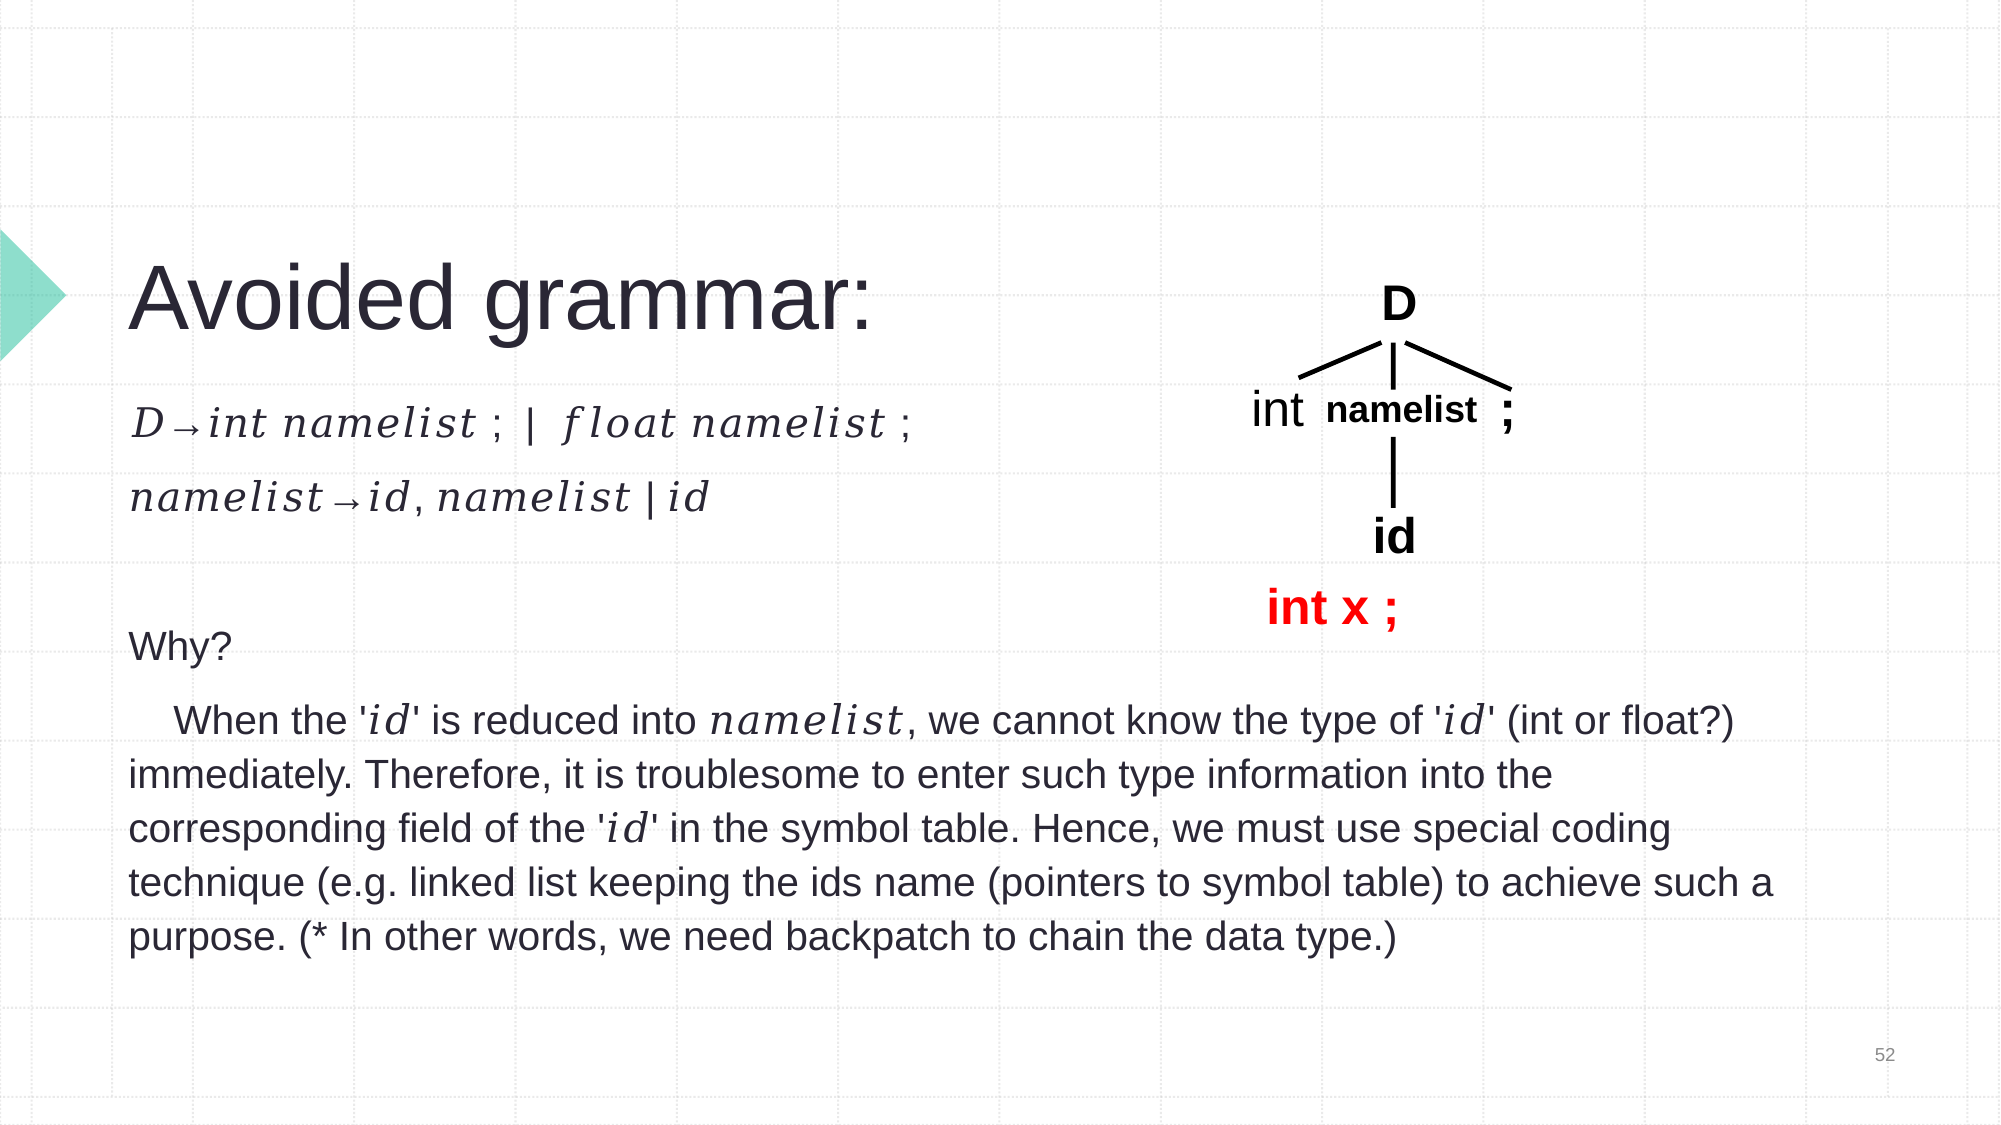

# Avoided grammar:
D

int
;
namelist

id
int x ;
𝐷→𝑖𝑛𝑡 𝑛𝑎𝑚𝑒𝑙𝑖𝑠𝑡 ;  |  𝑓𝑙𝑜𝑎𝑡 𝑛𝑎𝑚𝑒𝑙𝑖𝑠𝑡 ;
𝑛𝑎𝑚𝑒𝑙𝑖𝑠𝑡→𝑖𝑑, 𝑛𝑎𝑚𝑒𝑙𝑖𝑠𝑡 | 𝑖𝑑

Why?
    When the '𝑖𝑑' is reduced into 𝑛𝑎𝑚𝑒𝑙𝑖𝑠𝑡, we cannot know the type of '𝑖𝑑' (int or float?) immediately. Therefore, it is troublesome to enter such type information into the corresponding field of the '𝑖𝑑' in the symbol table. Hence, we must use special coding technique (e.g. linked list keeping the ids name (pointers to symbol table) to achieve such a purpose. (* In other words, we need backpatch to chain the data type.)

52